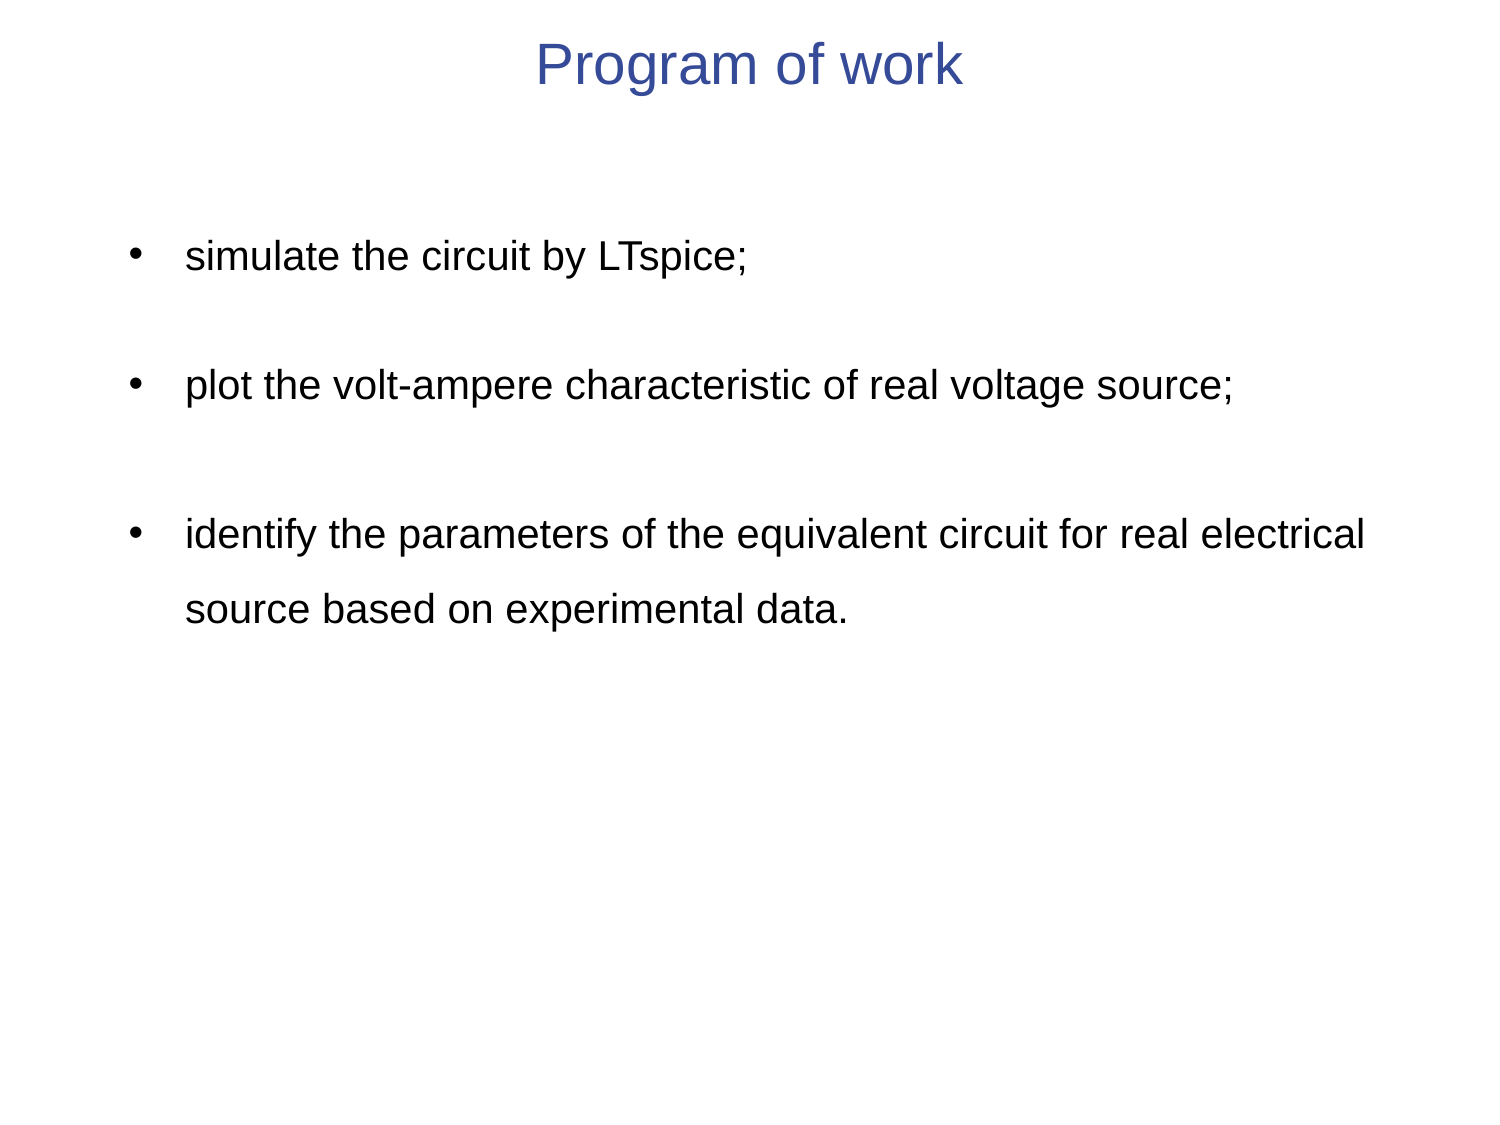

# Program of work
simulate the circuit by LTspice;
plot the volt-ampere characteristic of real voltage source;
identify the parameters of the equivalent circuit for real electrical source based on experimental data.
4